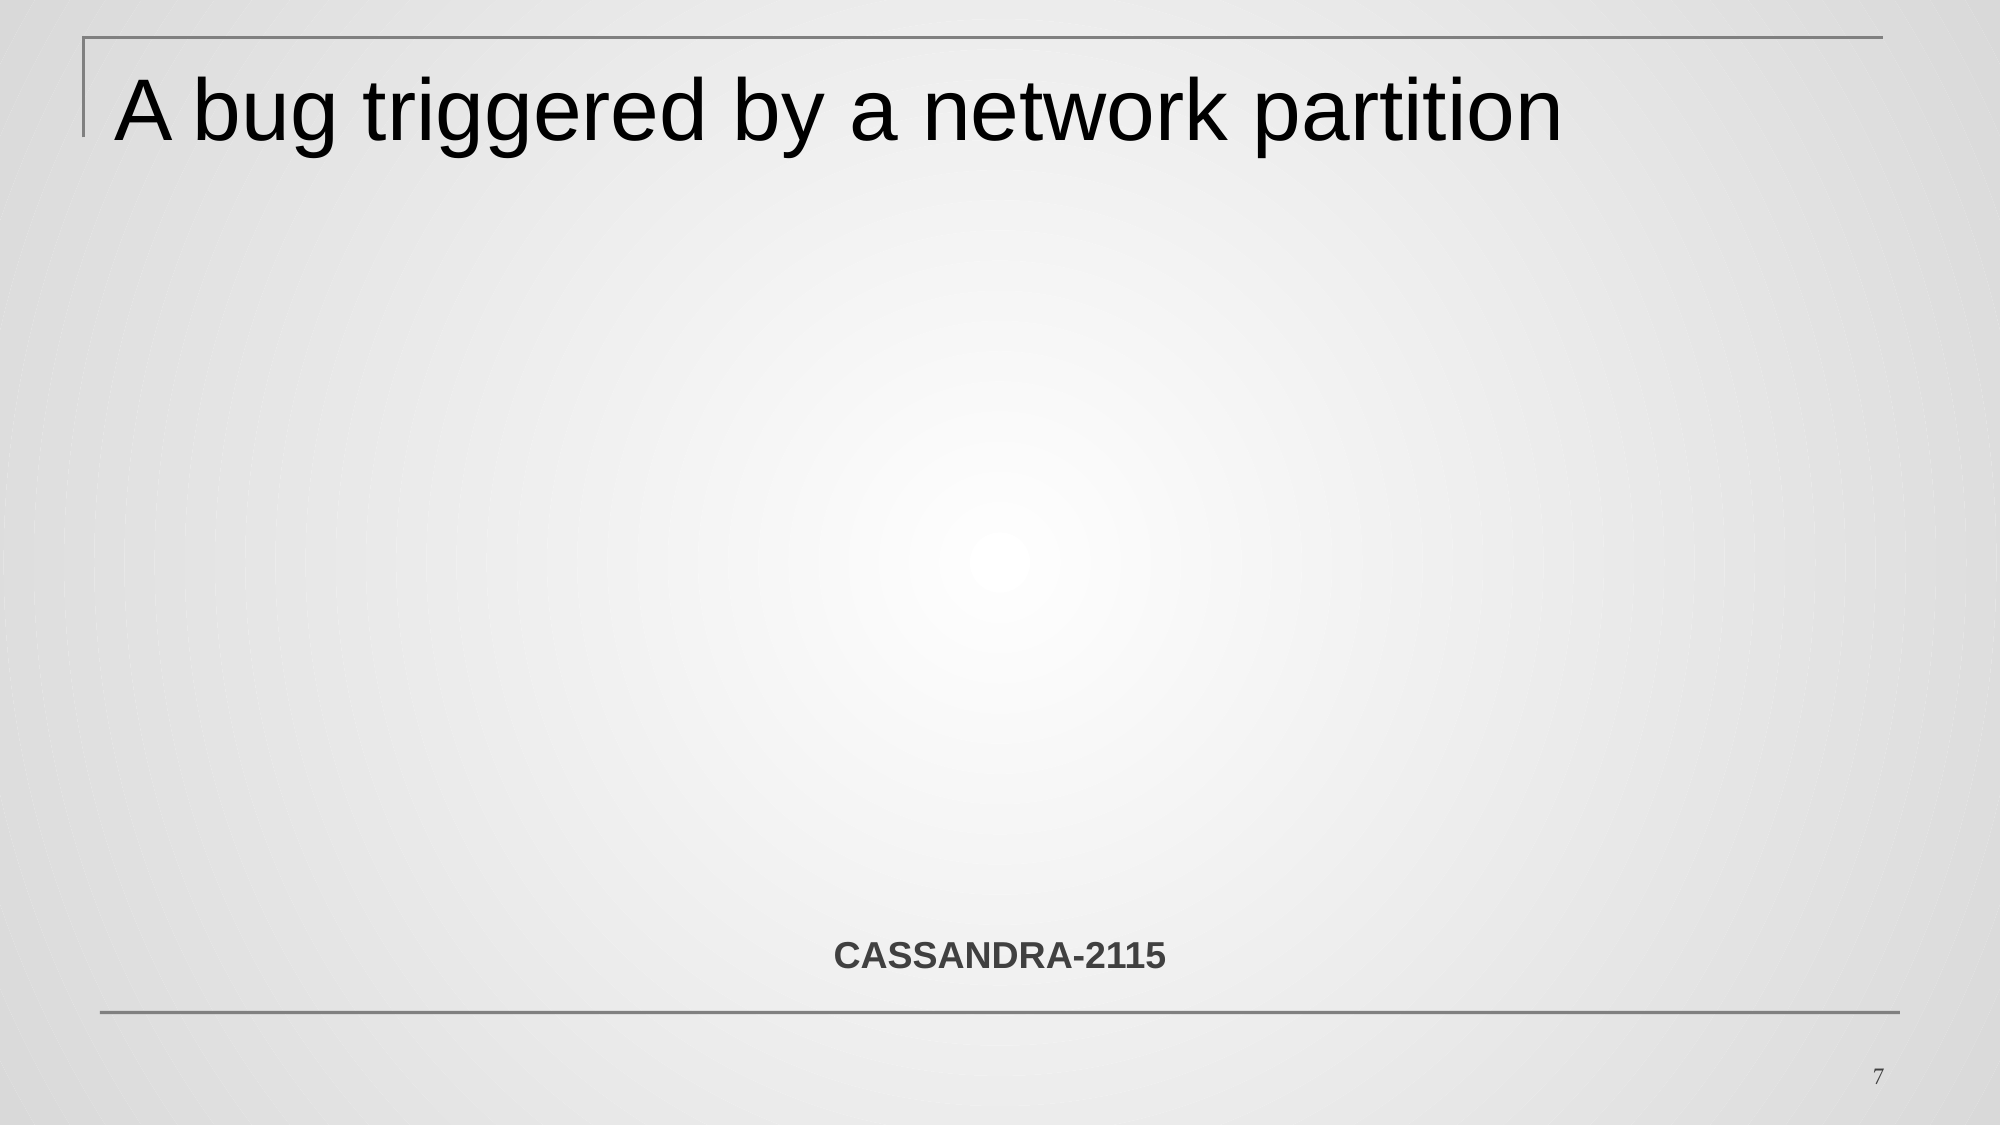

# A bug triggered by a network partition
CASSANDRA-2115
7